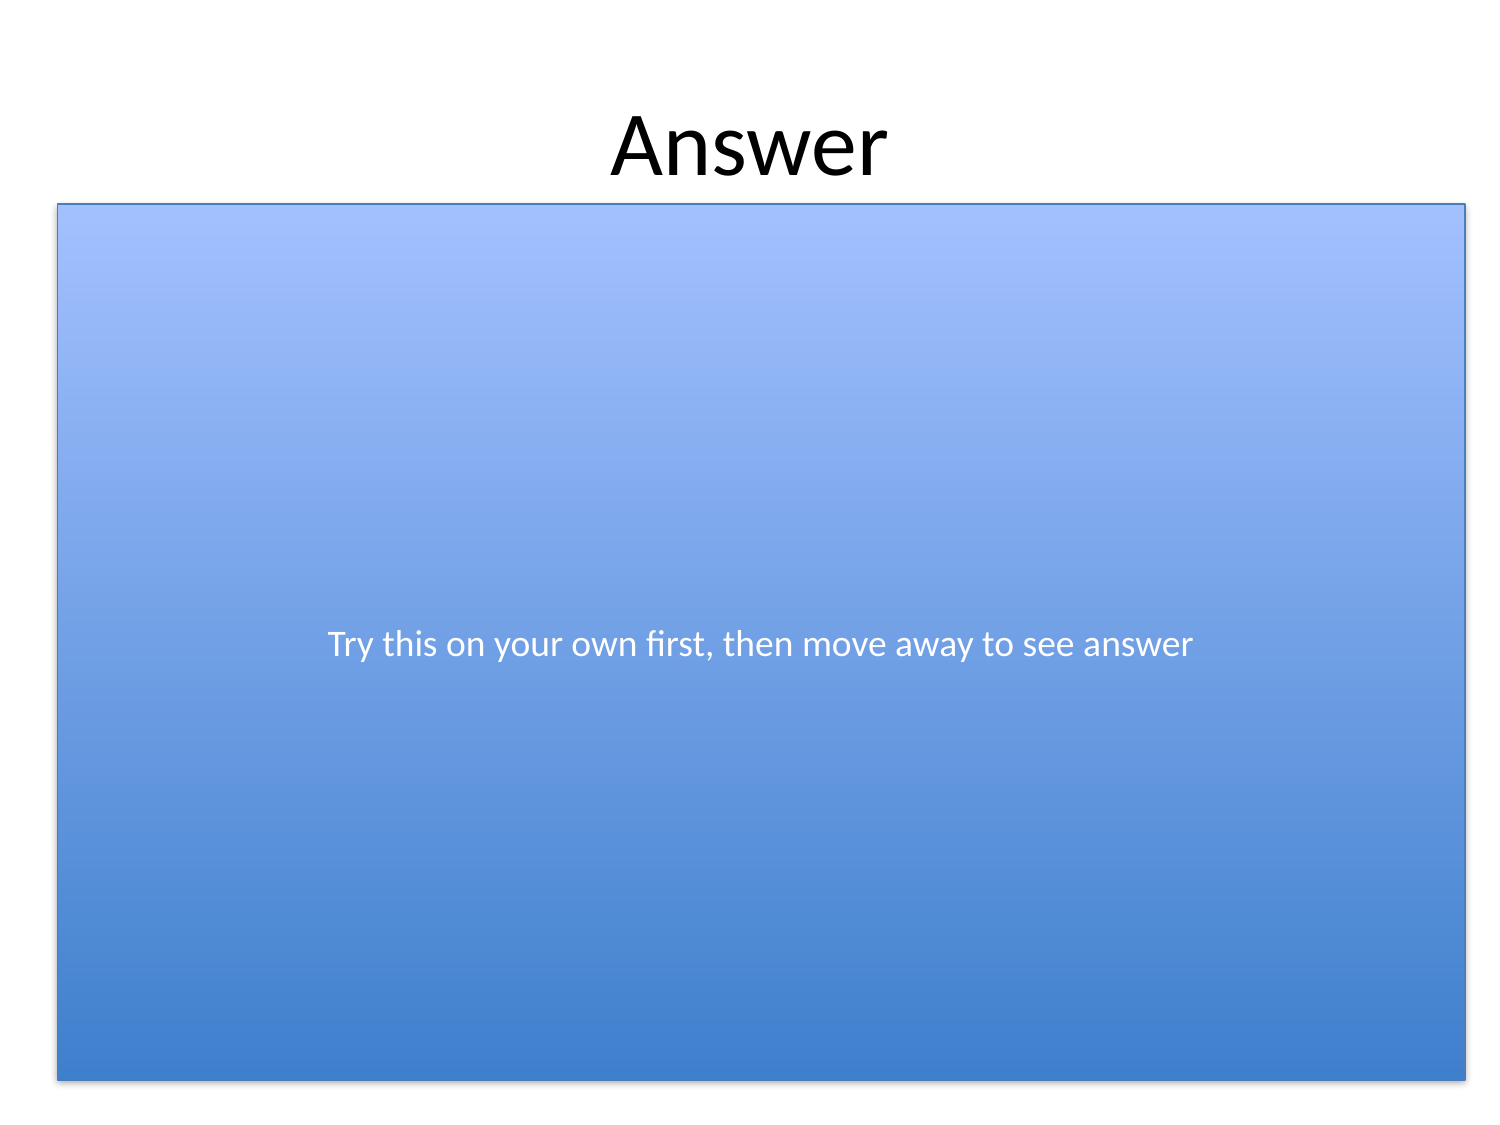

# Answer
a) 600 kg equally distributed means 150 kg per shock absorber. k= 35000 N/m
0.8 = b/2/sqrt(km)
b=0.8*2*sqrt(150*35000) = 1.16 kNs/m

b) Resonant or natural frequency = sqrt(k/m) = 15.3 rad/s = 2.43 Hz

c) If the vehicle were upside down, the suspension now controls the movement of wheels, which have a much lower mass. Therefore the damping ratio increases and the system is overdamped.

d)  See figure 4.16 for step response and figure 4.19 for bode plots

Try this on your own first, then move away to see answer